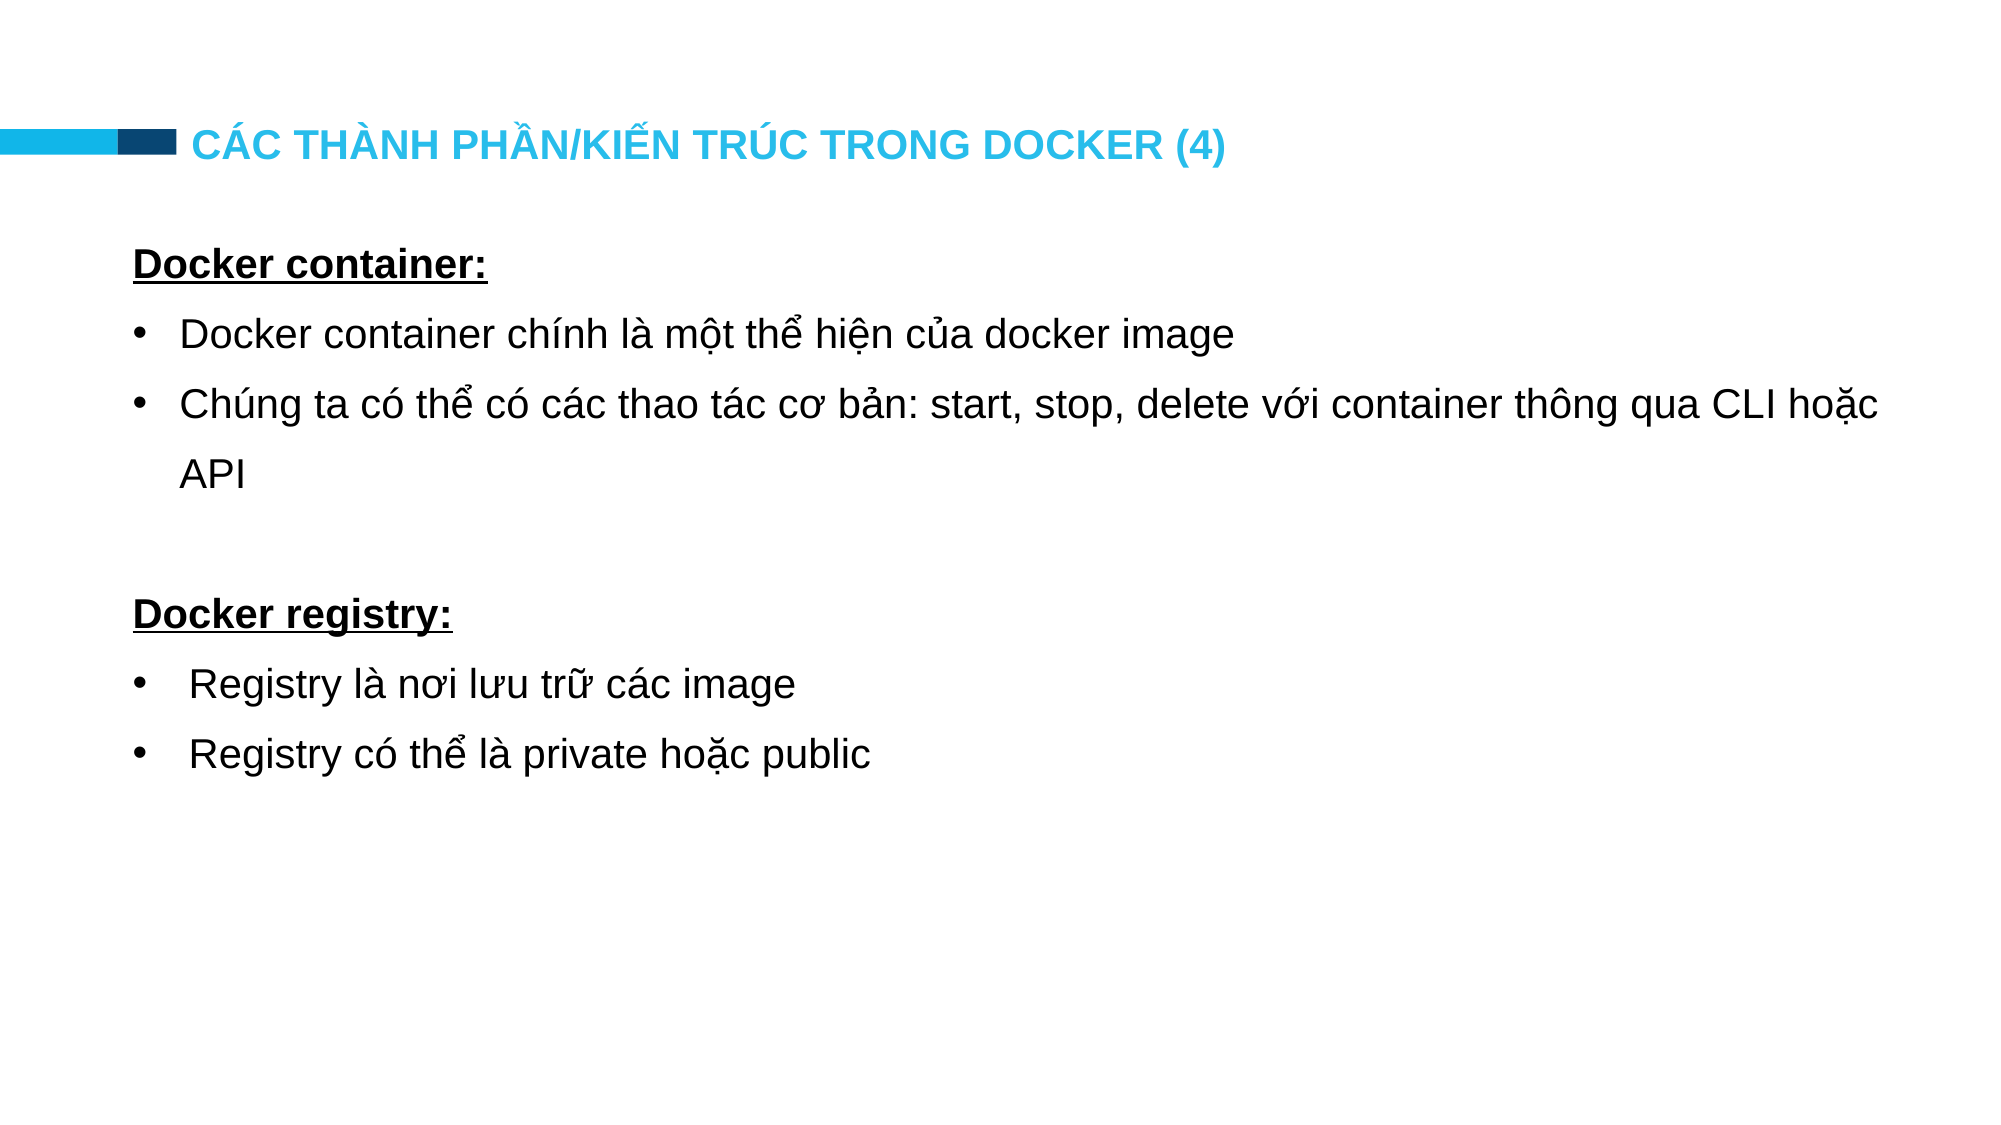

CÁC THÀNH PHẦN/KIẾN TRÚC TRONG DOCKER (4)

Docker container:
Docker container chính là một thể hiện của docker image
Chúng ta có thể có các thao tác cơ bản: start, stop, delete với container thông qua CLI hoặc API

Docker registry:
Registry là nơi lưu trữ các image
Registry có thể là private hoặc public